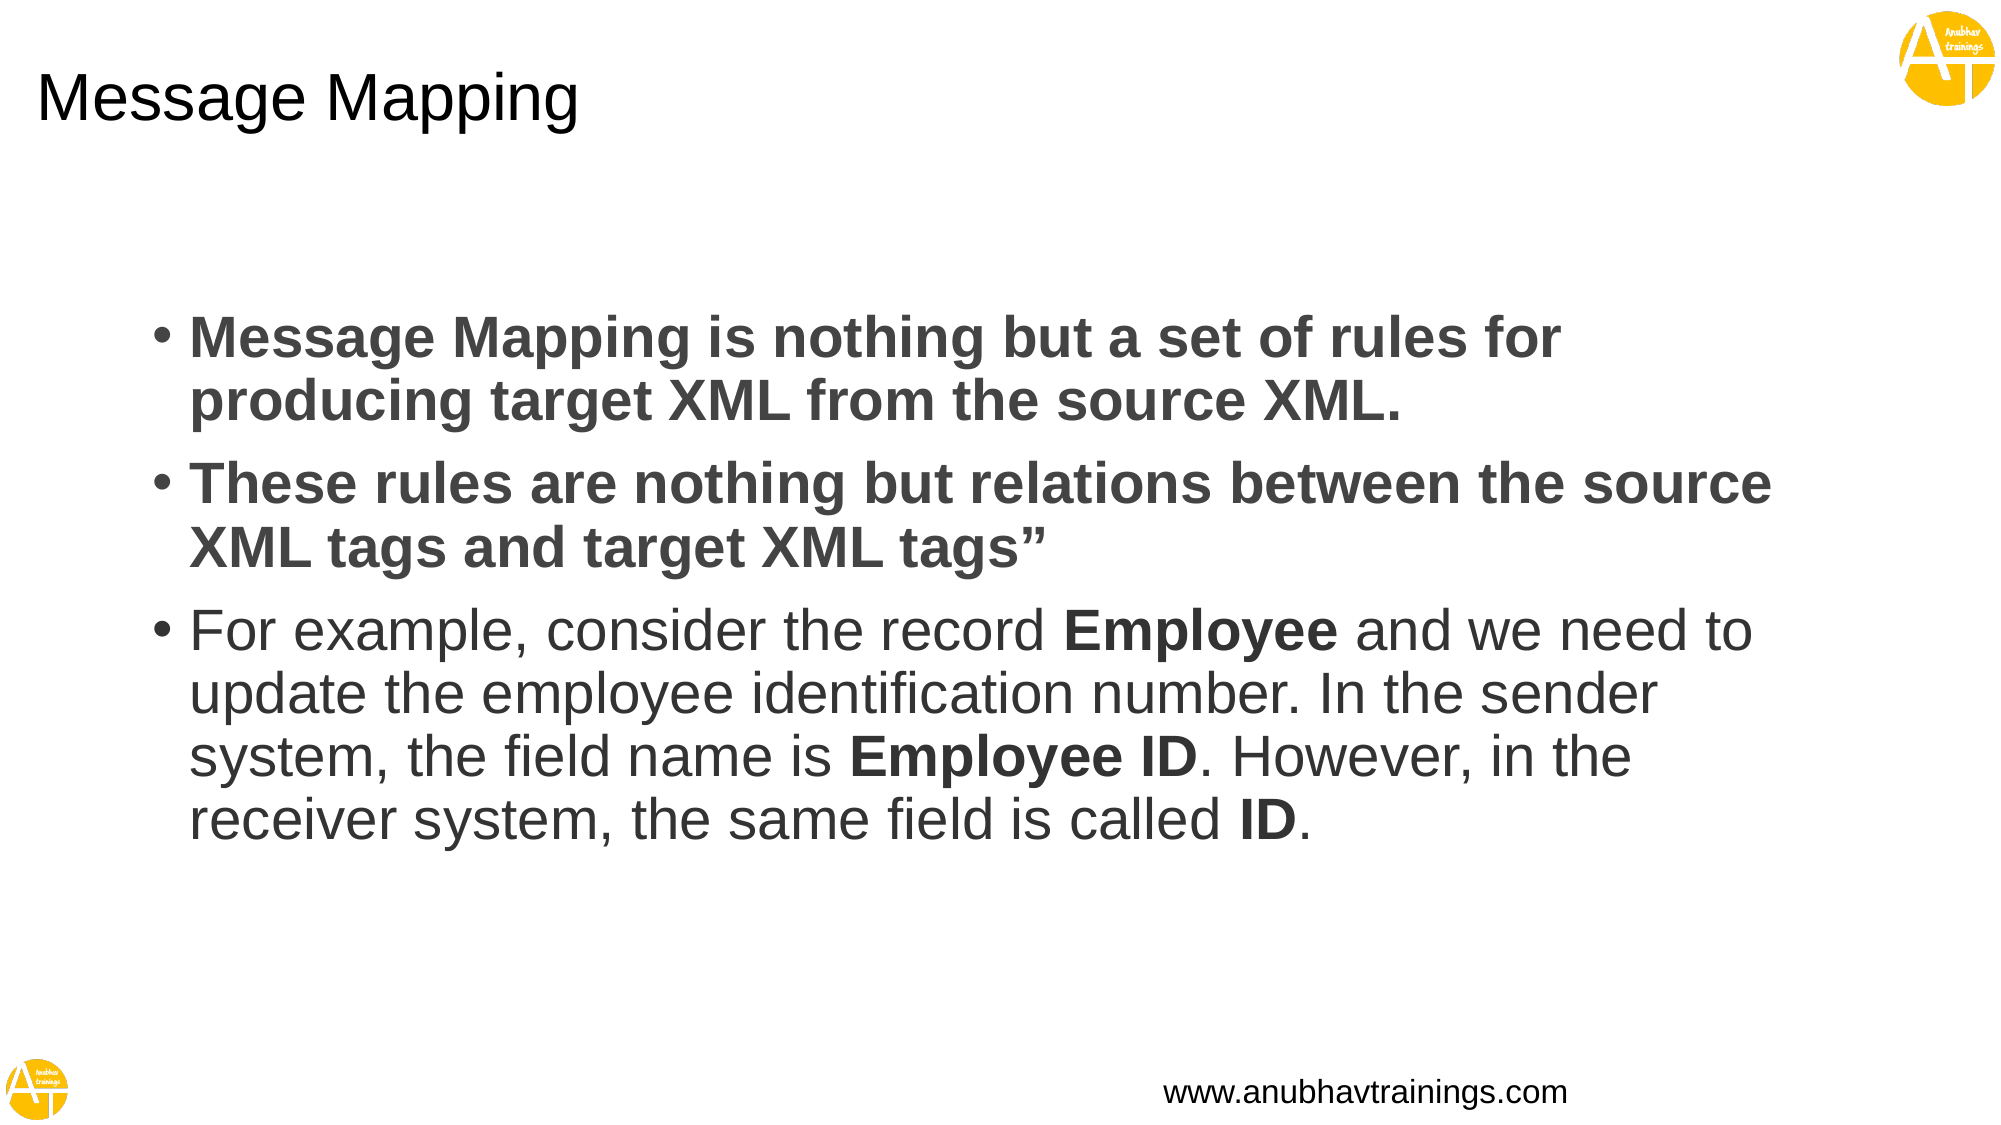

# Message Mapping
Message Mapping is nothing but a set of rules for producing target XML from the source XML.
These rules are nothing but relations between the source XML tags and target XML tags”
For example, consider the record Employee and we need to update the employee identification number. In the sender system, the field name is Employee ID. However, in the receiver system, the same field is called ID.